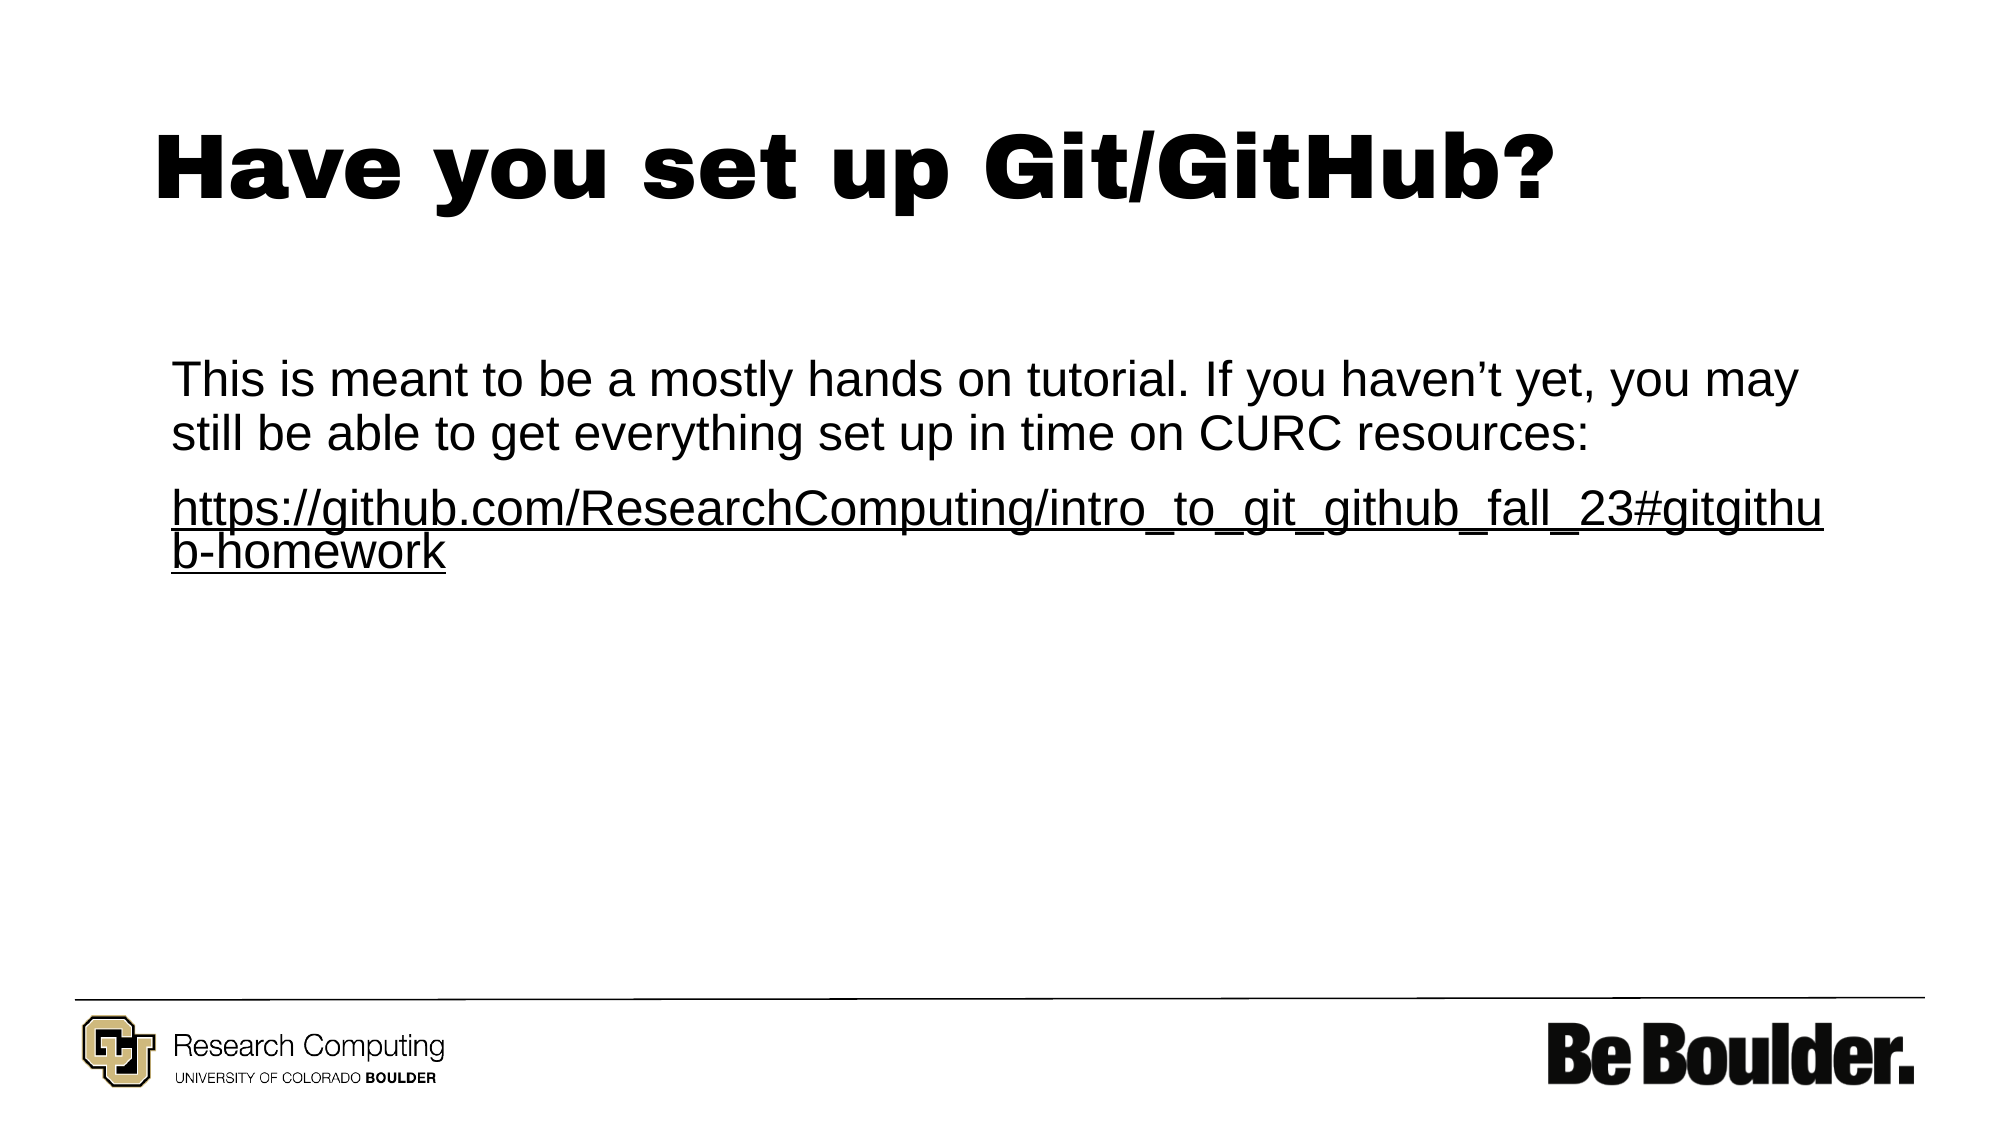

# Have you set up Git/GitHub?
This is meant to be a mostly hands on tutorial. If you haven’t yet, you may still be able to get everything set up in time on CURC resources:
https://github.com/ResearchComputing/intro_to_git_github_fall_23#gitgithub-homework